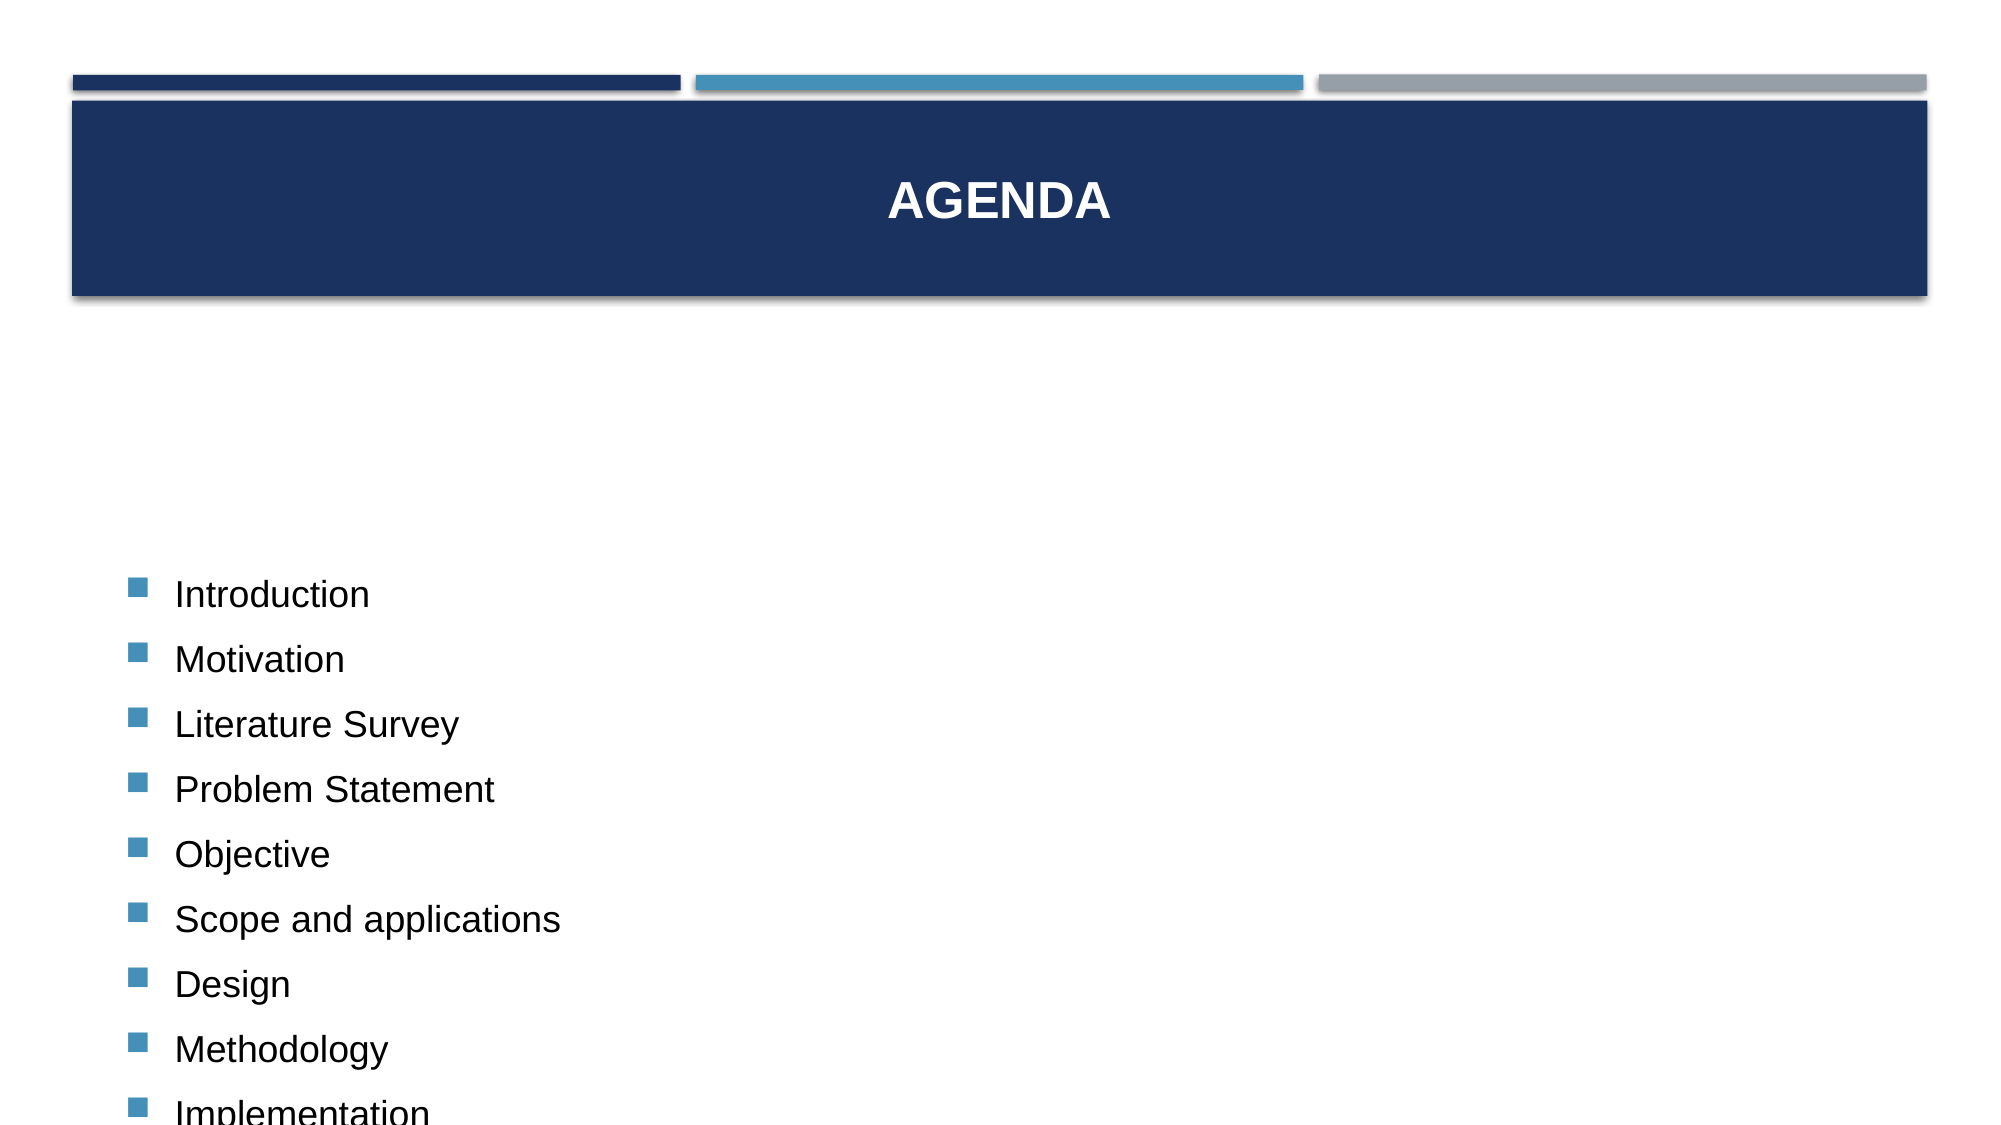

# AGENDA
Introduction
Motivation
Literature Survey
Problem Statement
Objective
Scope and applications
Design
Methodology
Implementation
Result Analysis
Conclusion and Future work
References